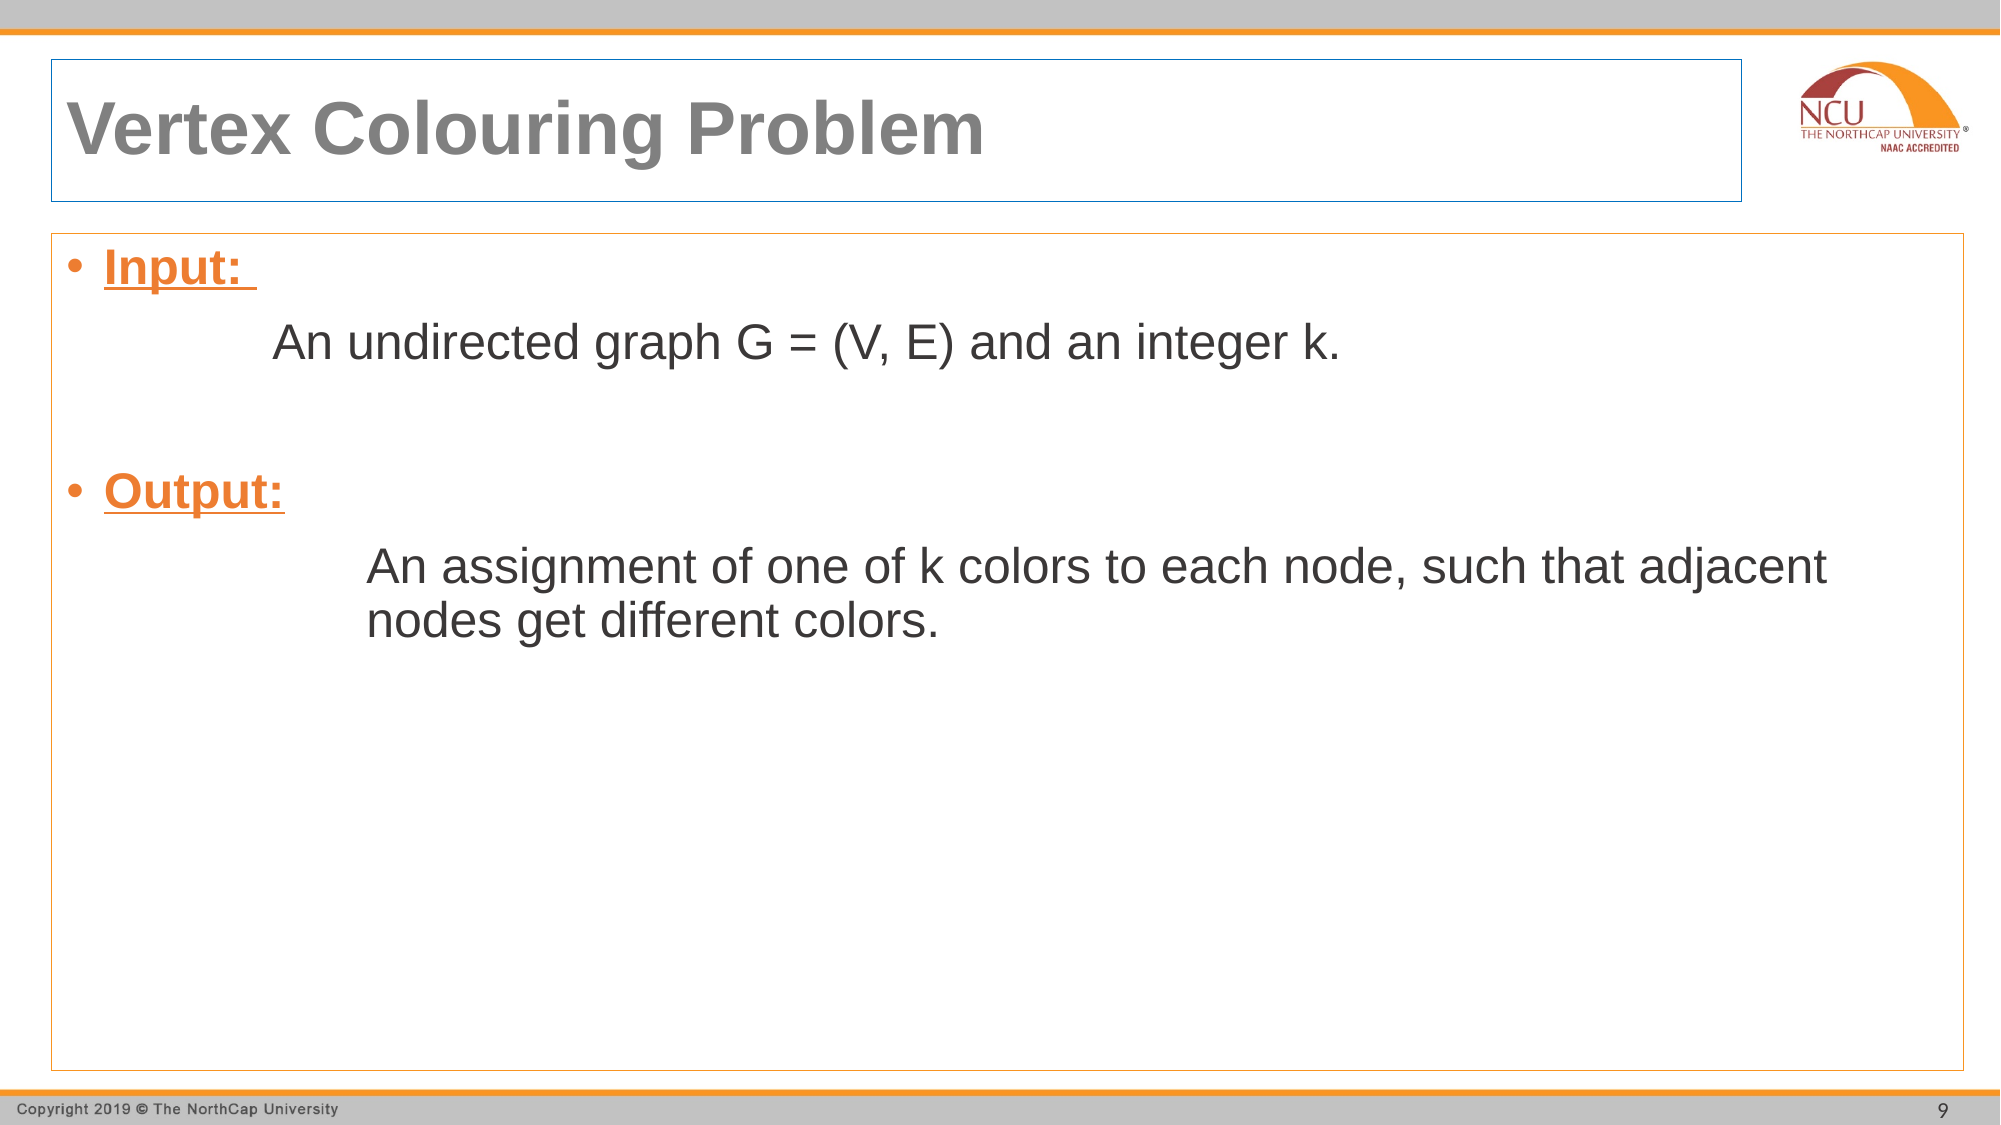

# Vertex Colouring Problem
Input:
	    An undirected graph G = (V, E) and an integer k.

Output:
		An assignment of one of k colors to each node, such that adjacent 			nodes get different colors.
9